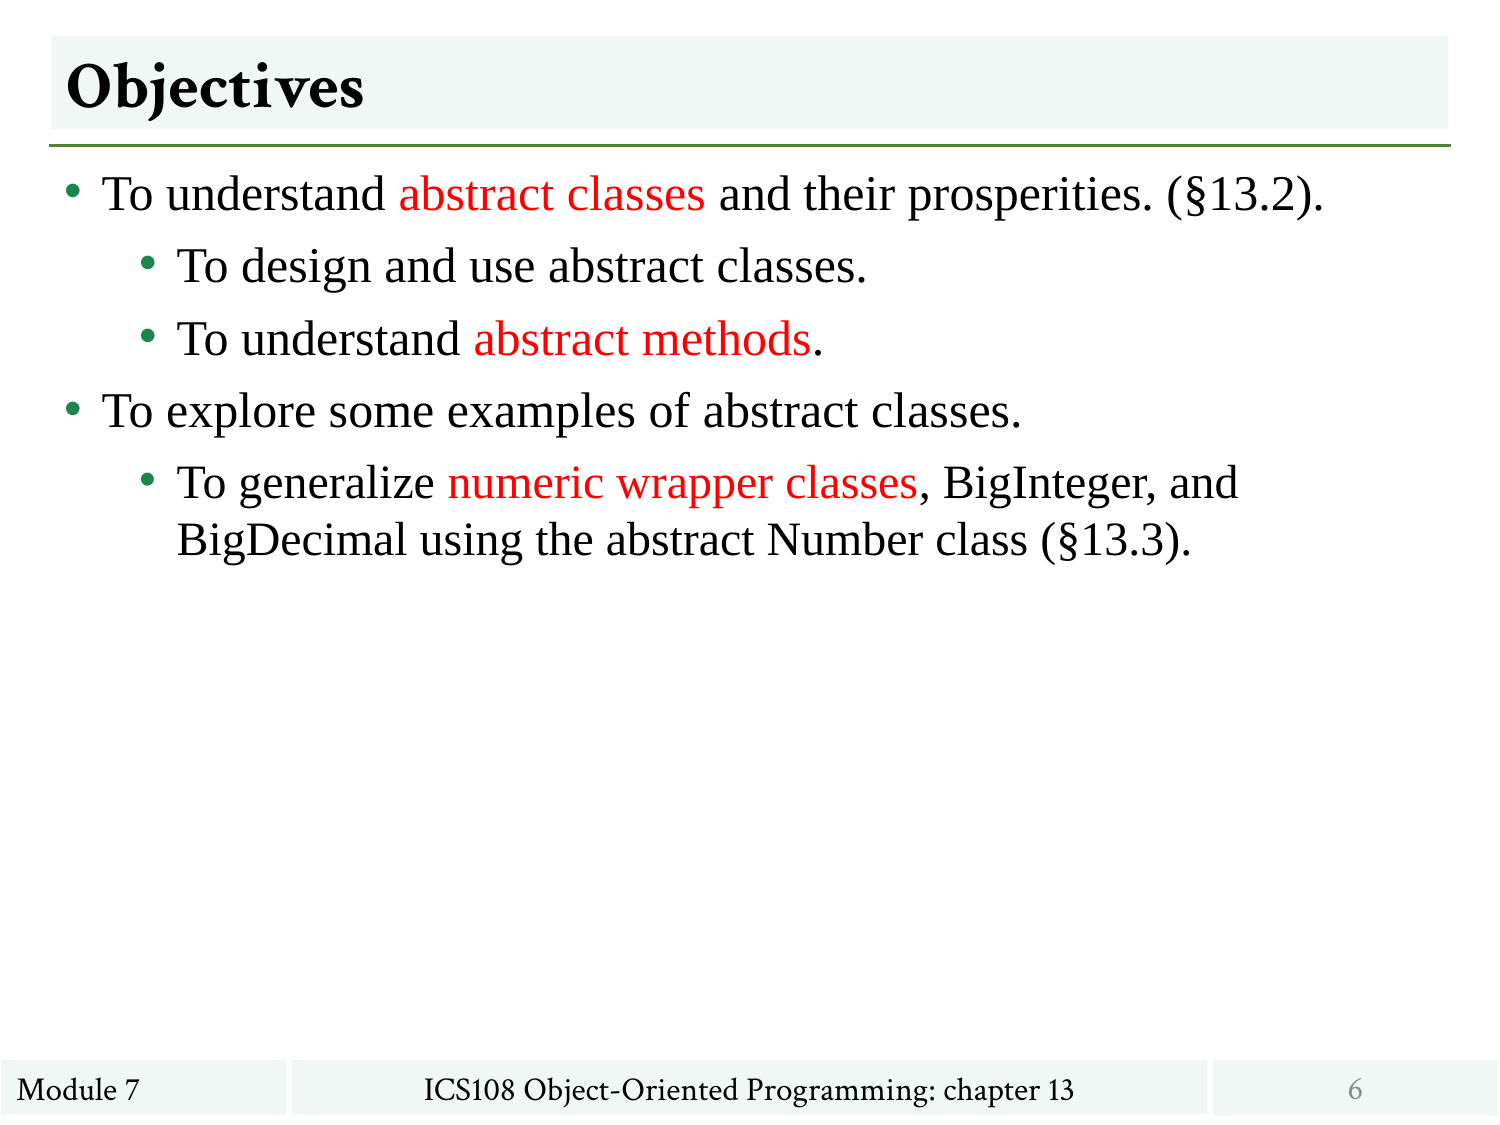

# Objectives
To understand abstract classes and their prosperities. (§13.2).
To design and use abstract classes.
To understand abstract methods.
To explore some examples of abstract classes.
To generalize numeric wrapper classes, BigInteger, and BigDecimal using the abstract Number class (§13.3).

6